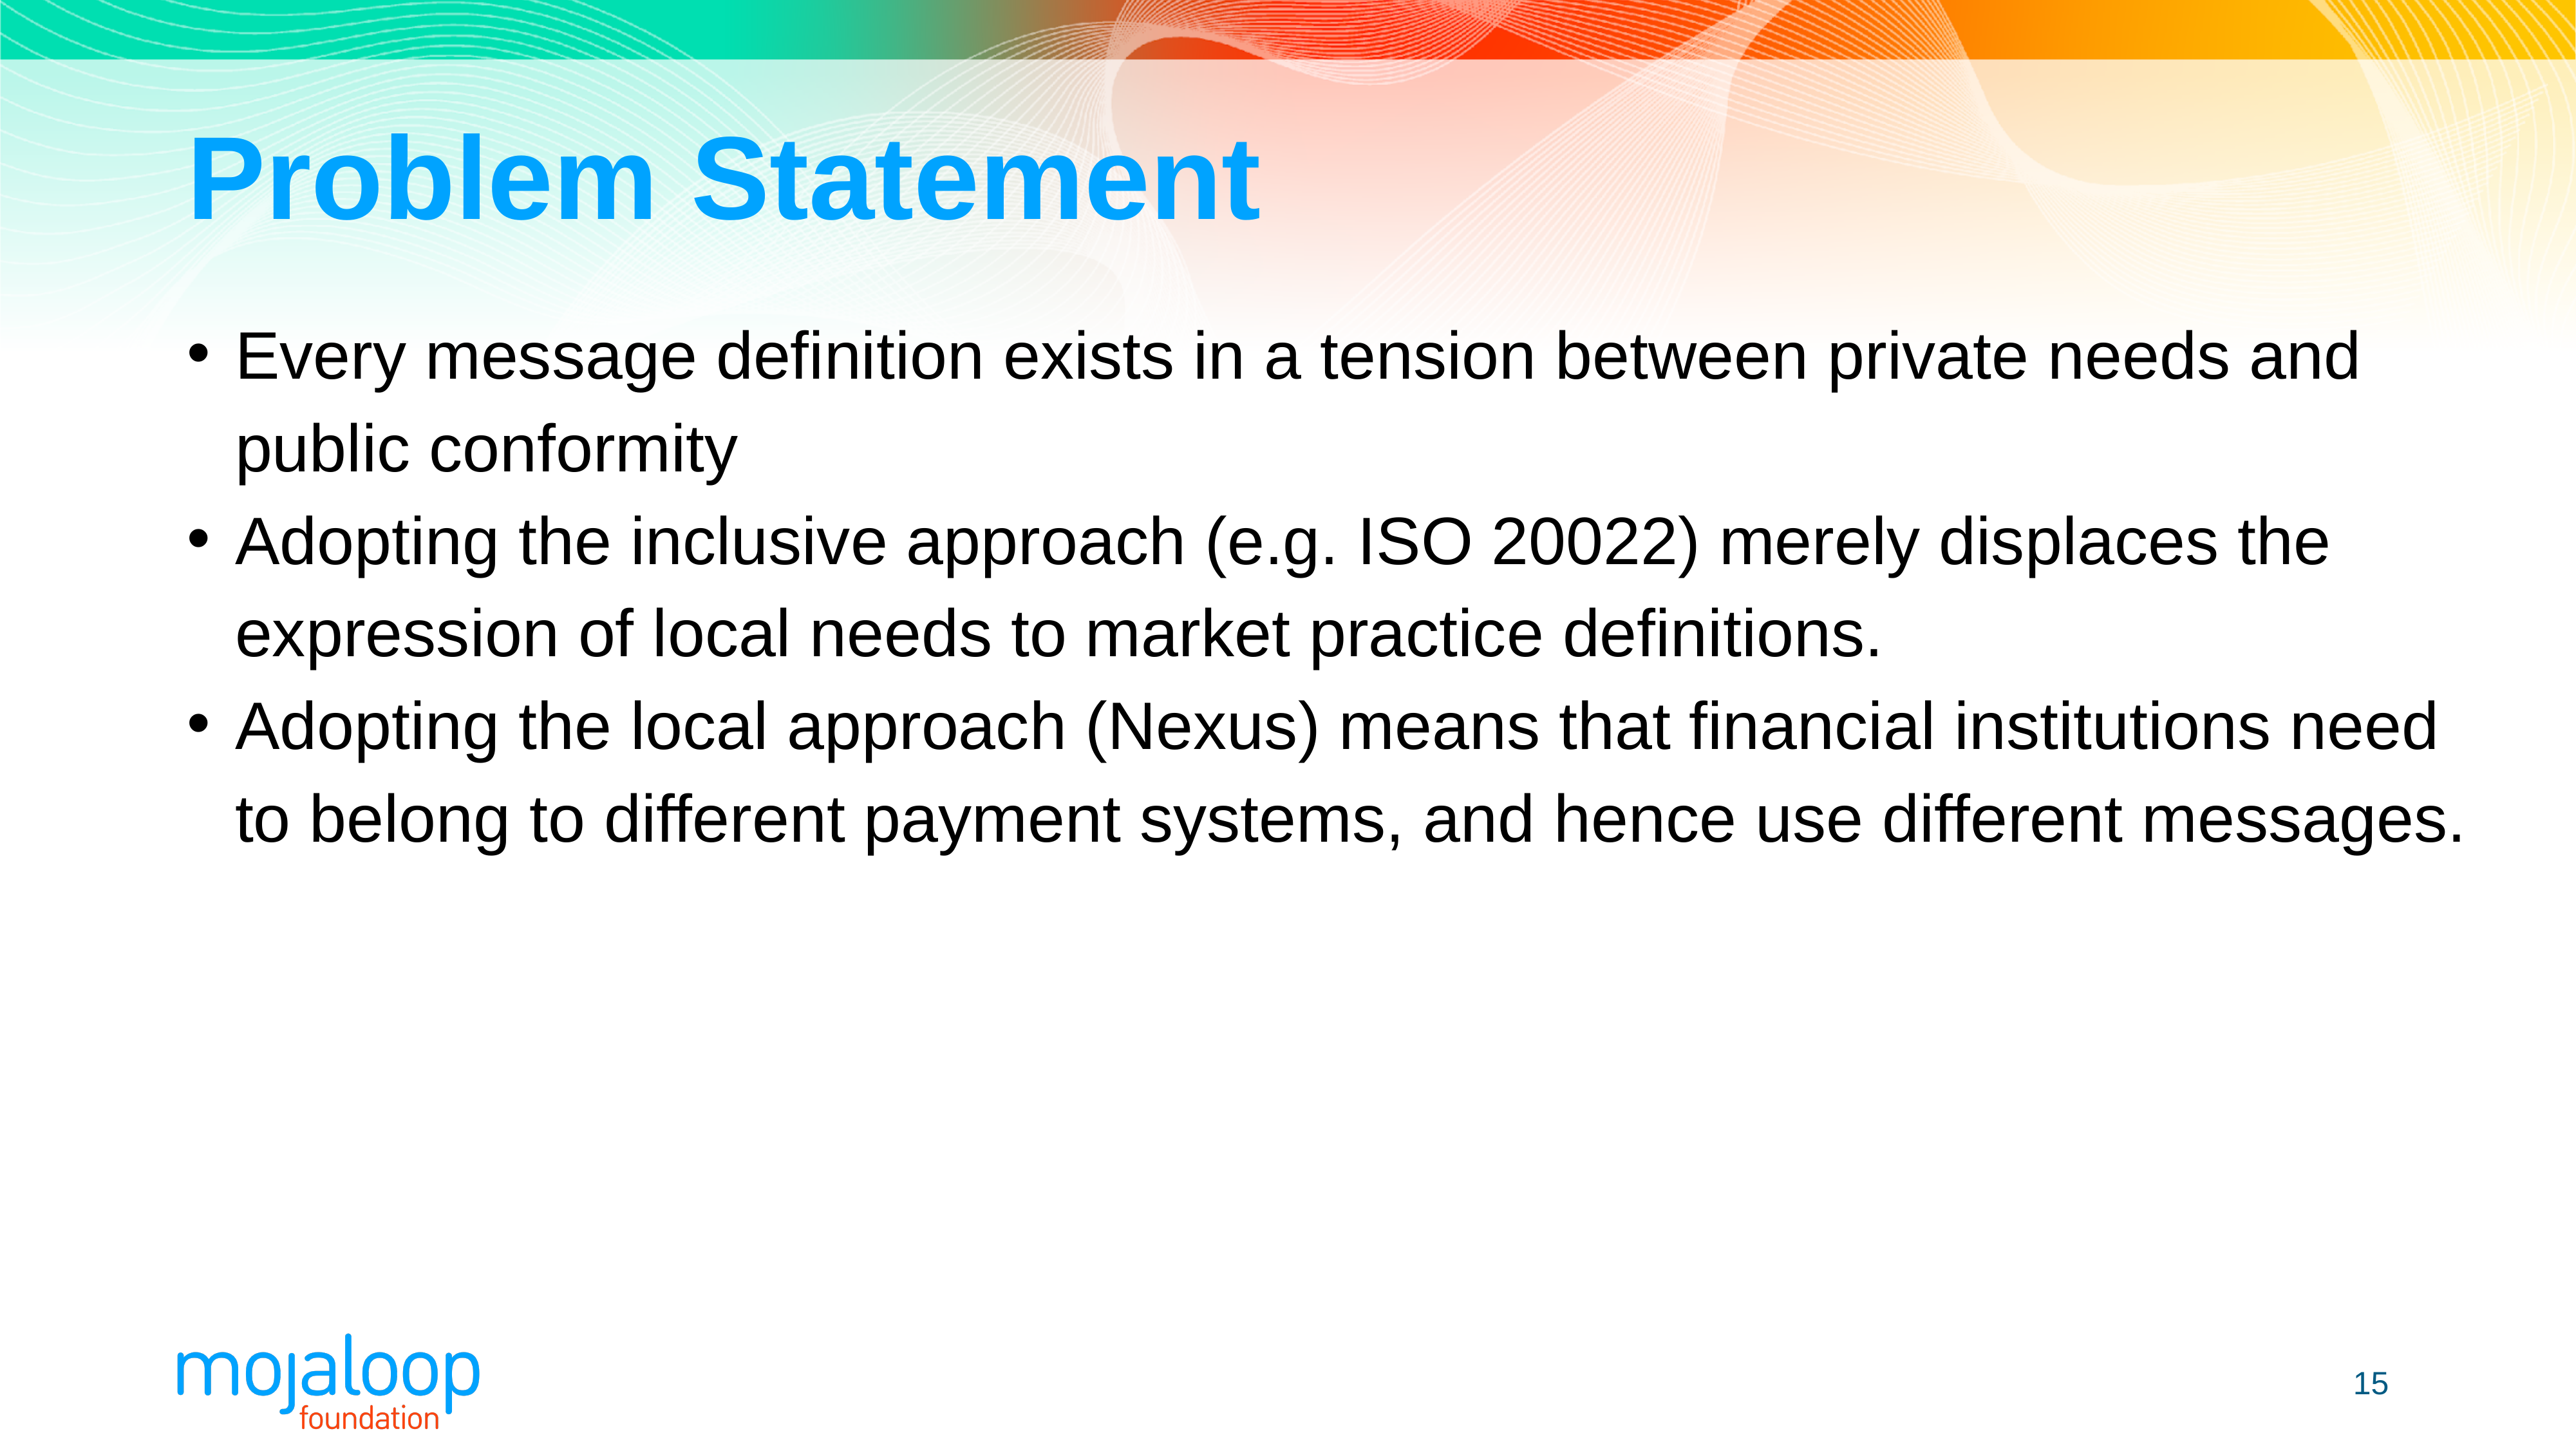

# Problem Statement
Every message definition exists in a tension between private needs and public conformity
Adopting the inclusive approach (e.g. ISO 20022) merely displaces the expression of local needs to market practice definitions.
Adopting the local approach (Nexus) means that financial institutions need to belong to different payment systems, and hence use different messages.

15